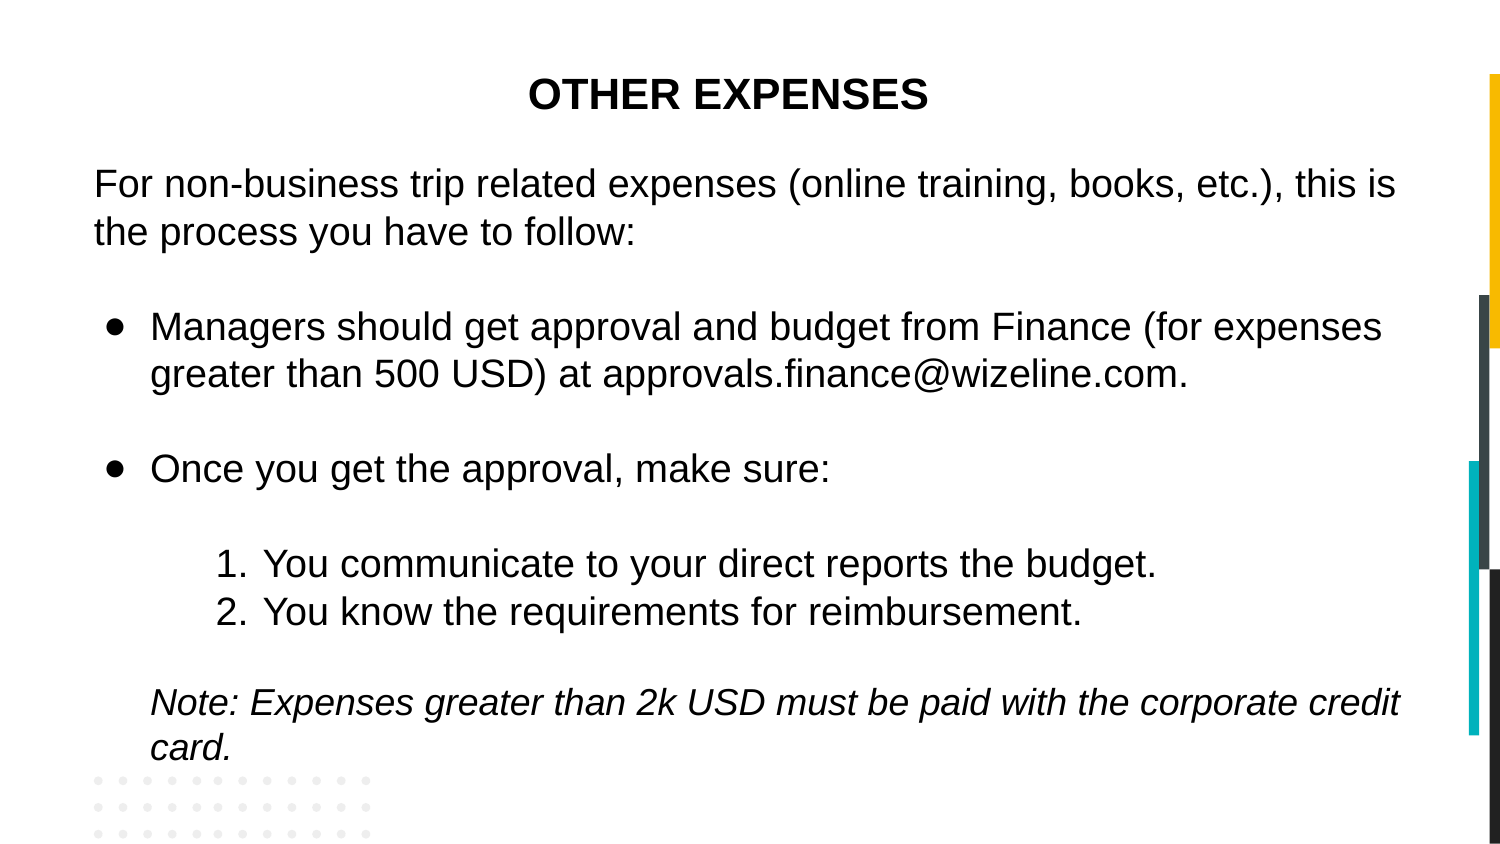

OTHER EXPENSES
For non-business trip related expenses (online training, books, etc.), this is the process you have to follow:

Managers should get approval and budget from Finance (for expenses greater than 500 USD) at approvals.finance@wizeline.com.

Once you get the approval, make sure:

You communicate to your direct reports the budget.
You know the requirements for reimbursement.

Note: Expenses greater than 2k USD must be paid with the corporate credit card.